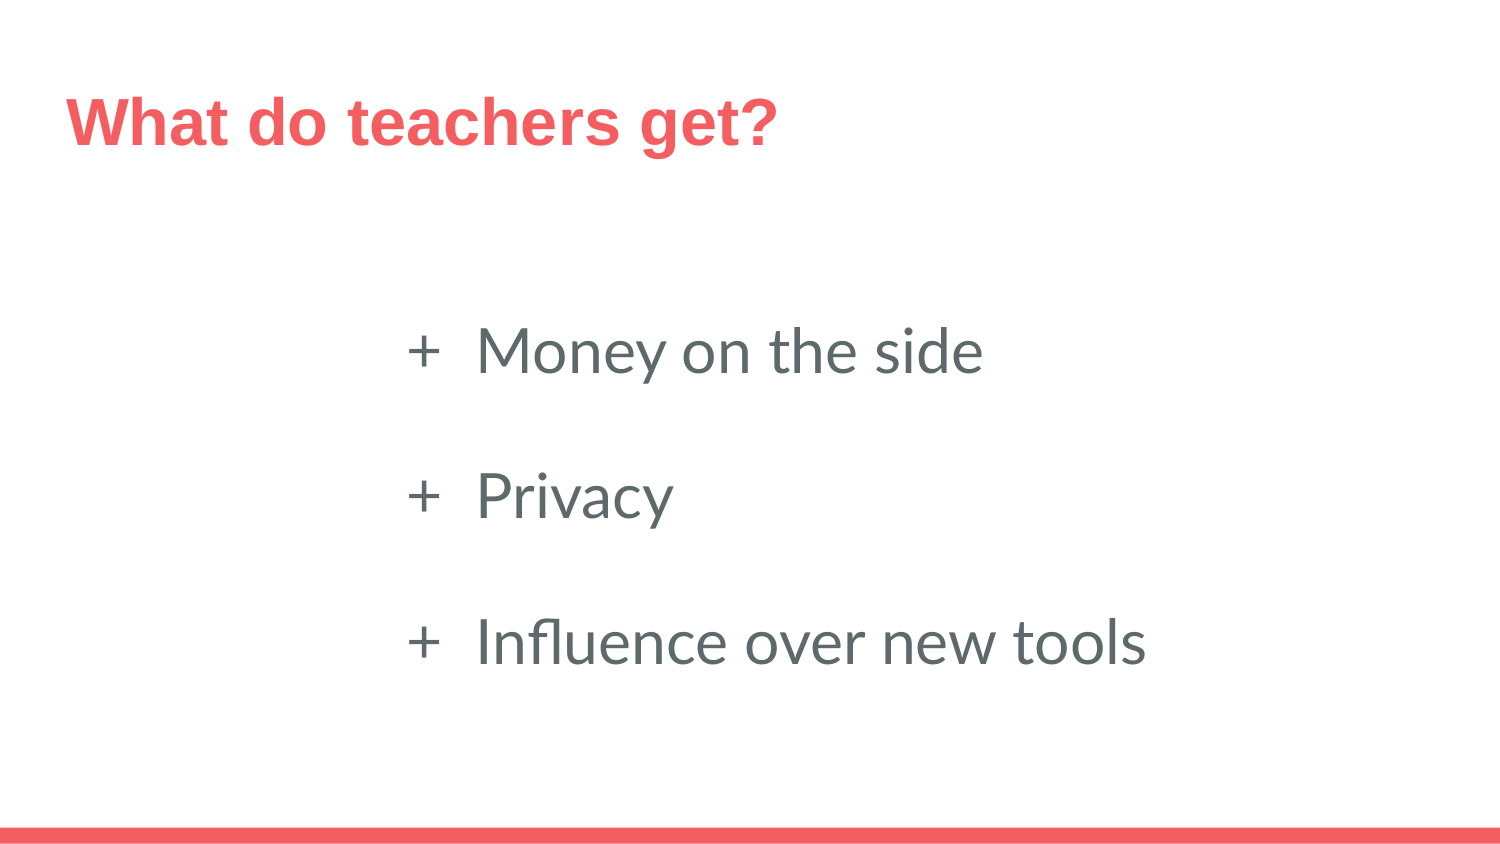

# What do teachers get?
Money on the side
Privacy
Influence over new tools